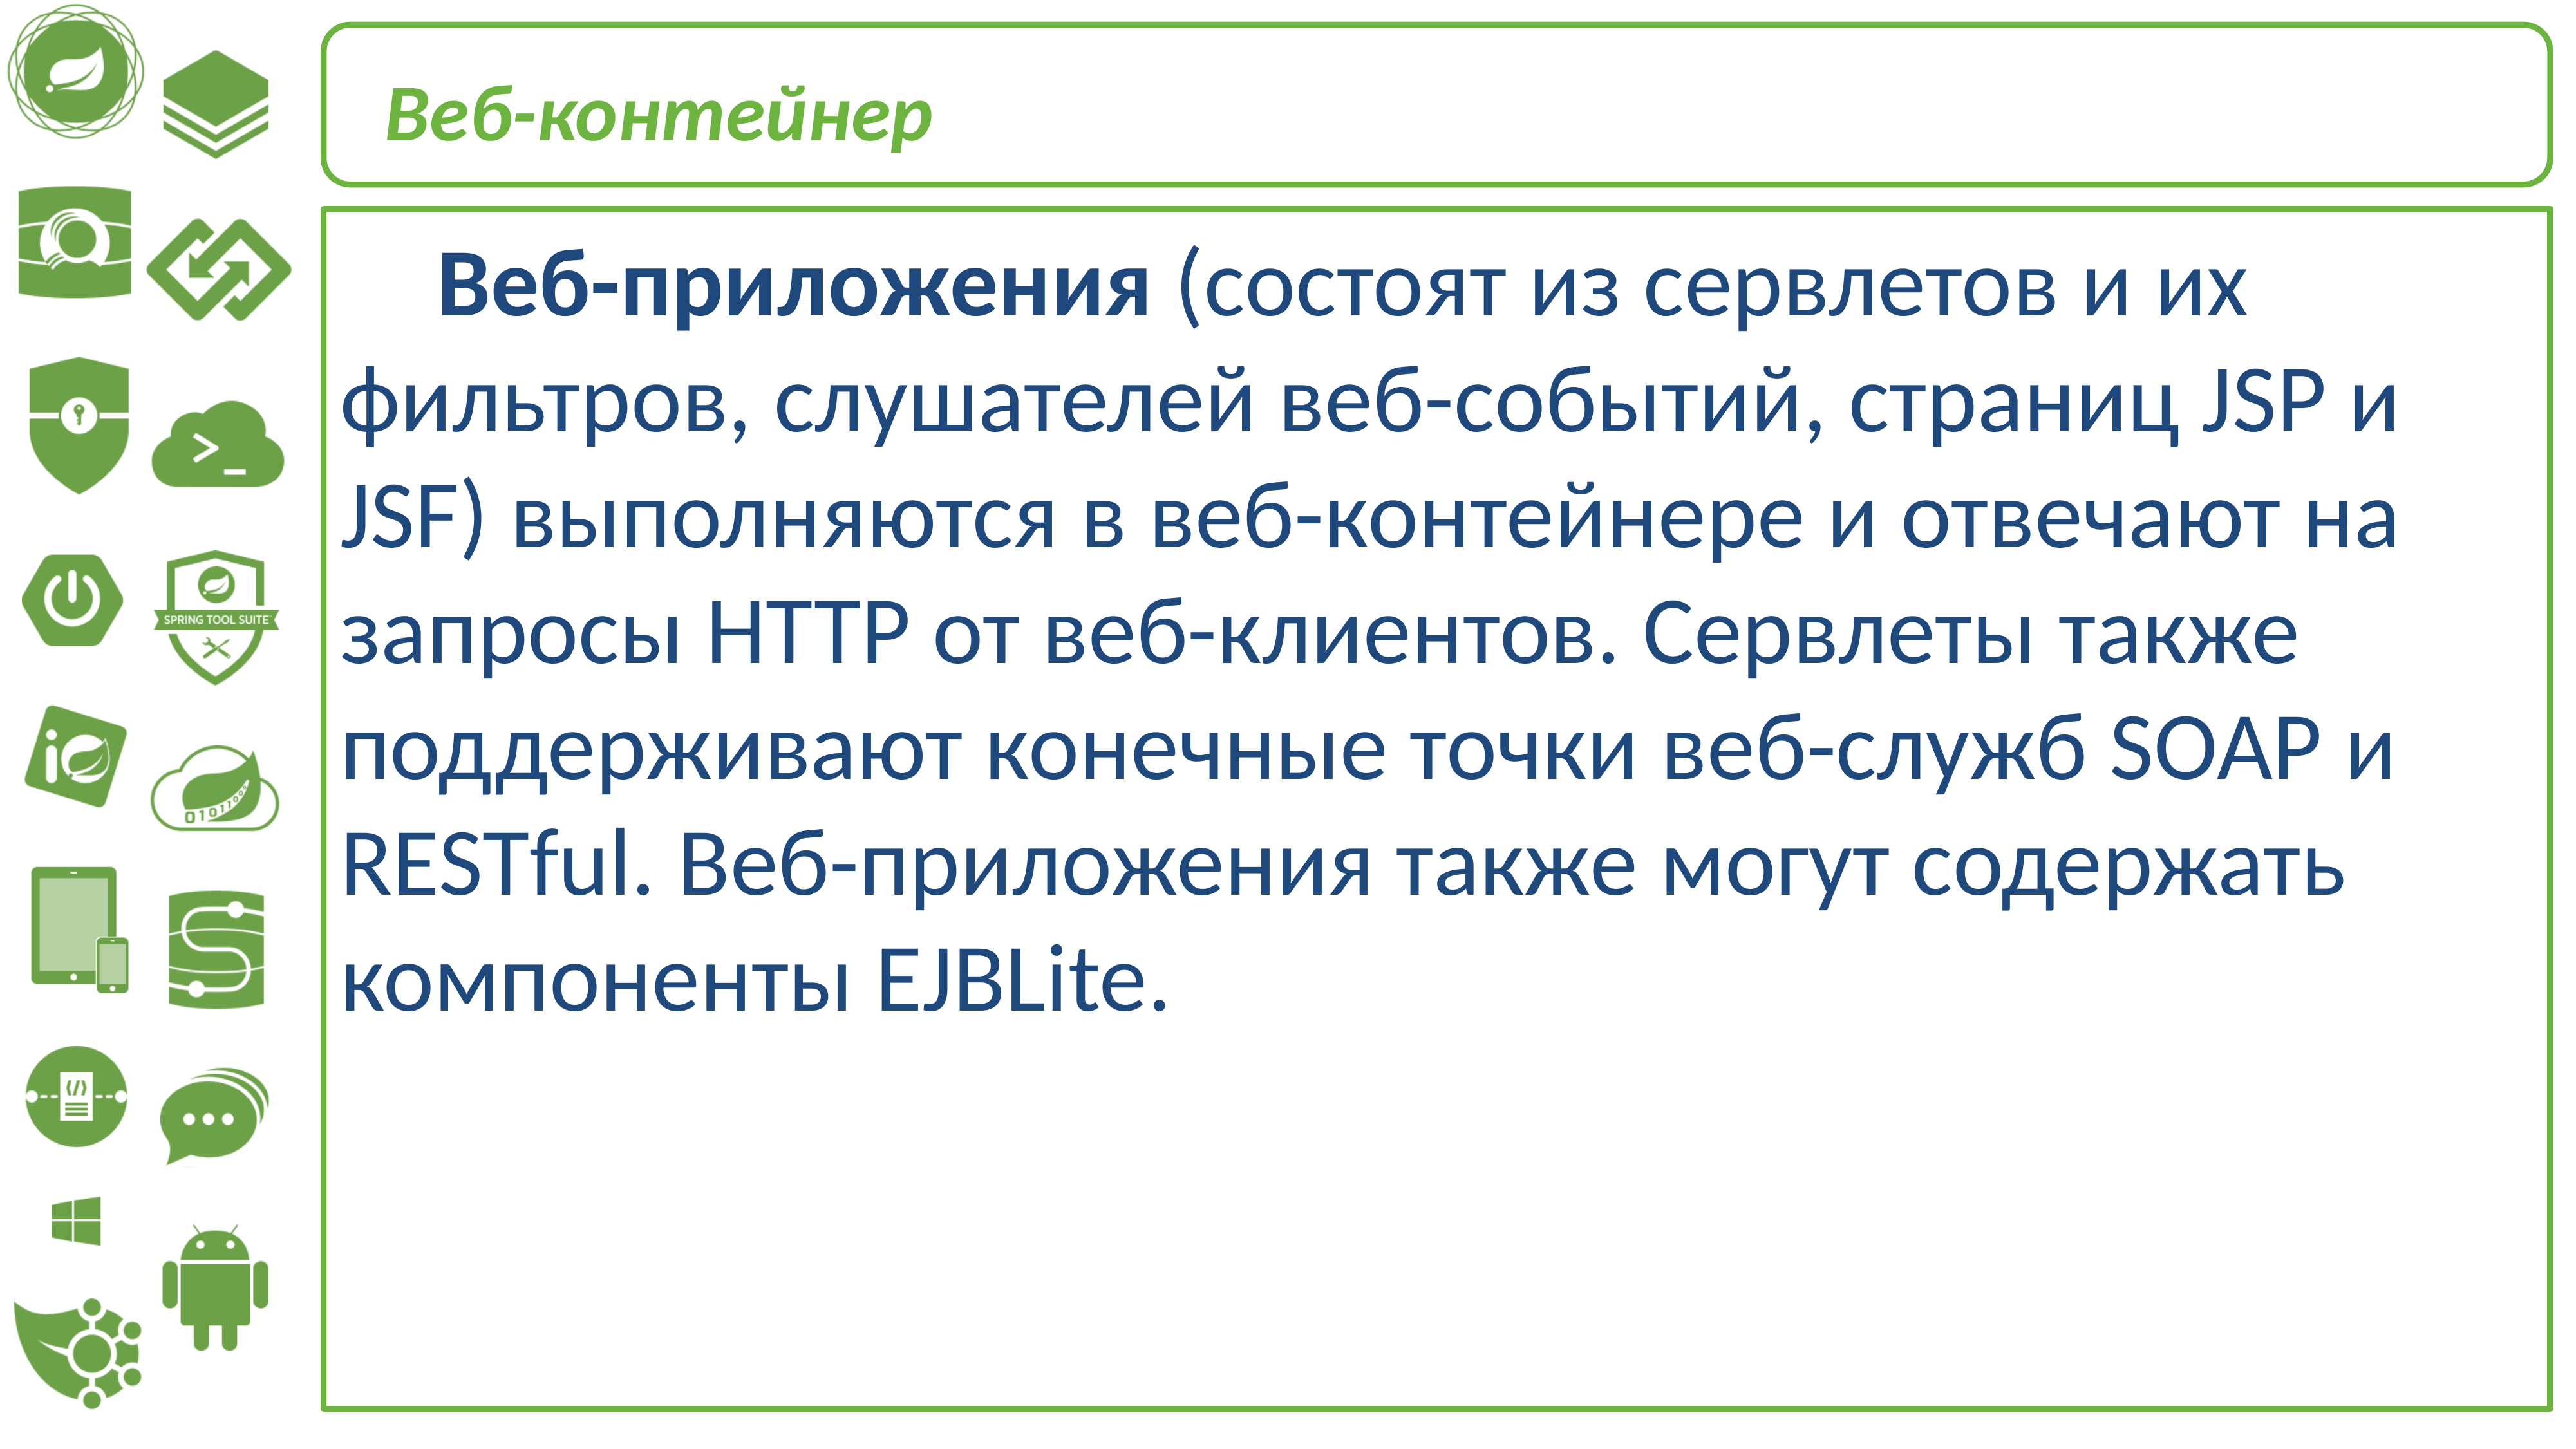

Веб-контейнер
	Веб-приложения (состоят из сервлетов и их фильтров, слушателей веб-событий, страниц JSP и JSF) выполняются в веб-контейнере и отвечают на запросы HTTP от веб-клиентов. Сервлеты также поддерживают конечные точки веб-служб SOAP и RESTful. Веб-приложения также могут содержать компоненты EJBLite.